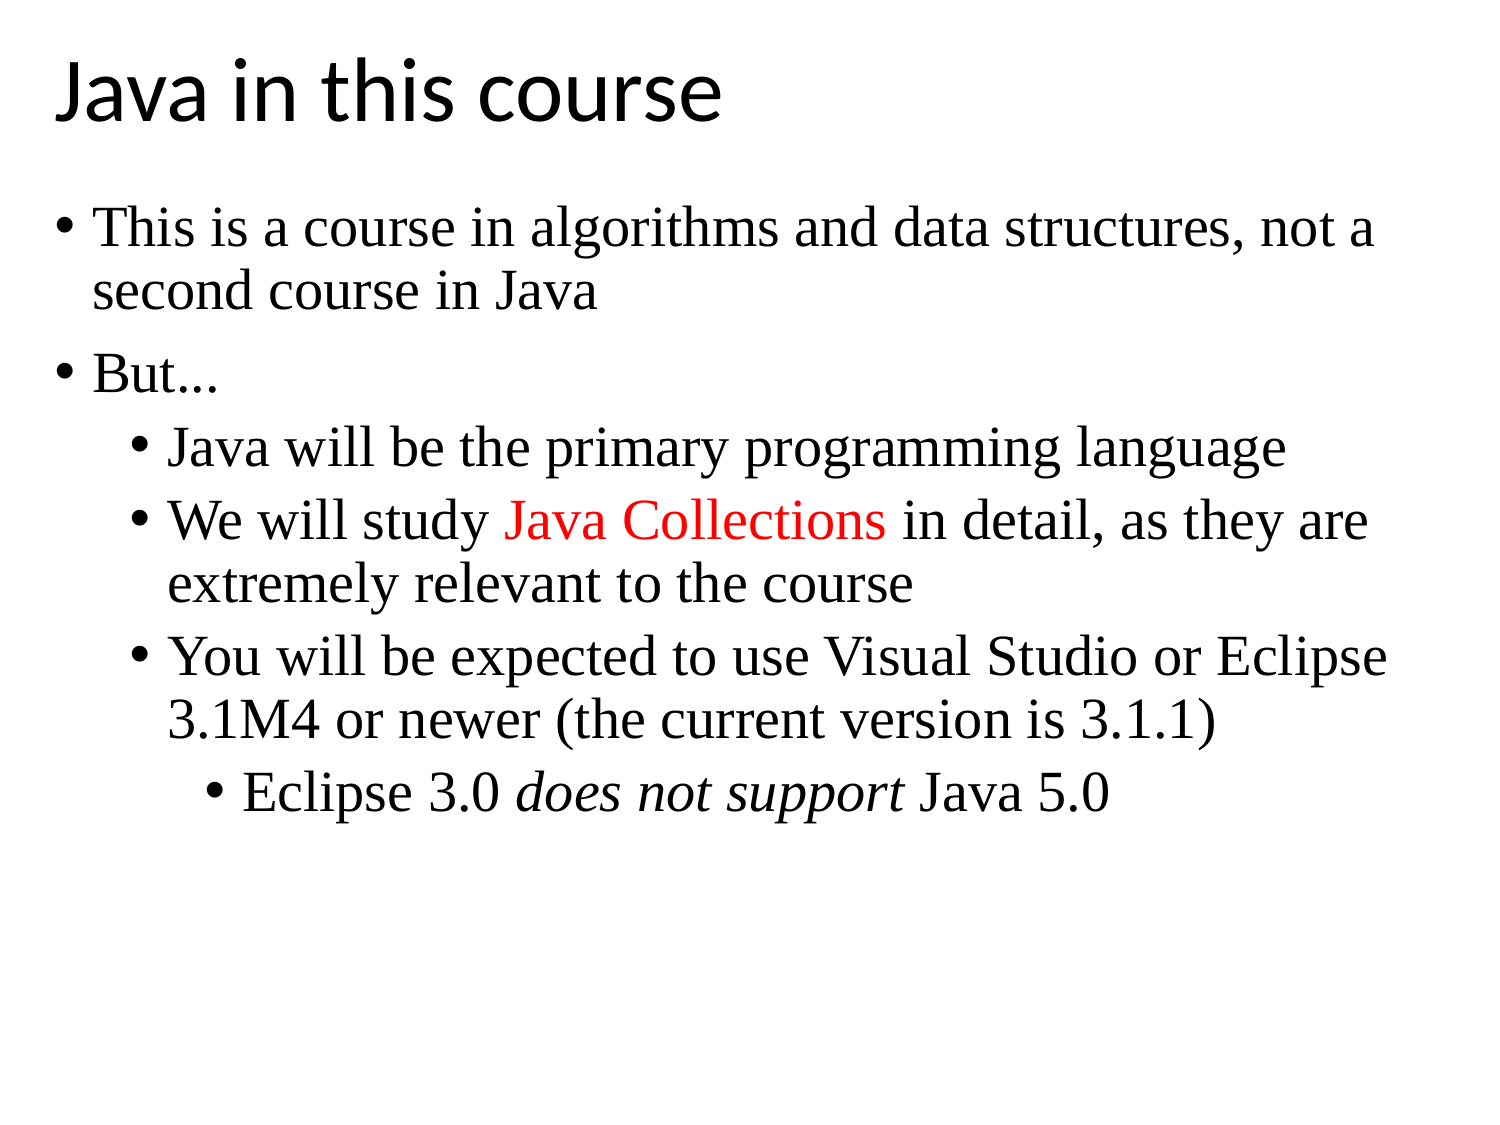

# Java in this course
This is a course in algorithms and data structures, not a second course in Java
But...
Java will be the primary programming language
We will study Java Collections in detail, as they are extremely relevant to the course
You will be expected to use Visual Studio or Eclipse 3.1M4 or newer (the current version is 3.1.1)
Eclipse 3.0 does not support Java 5.0